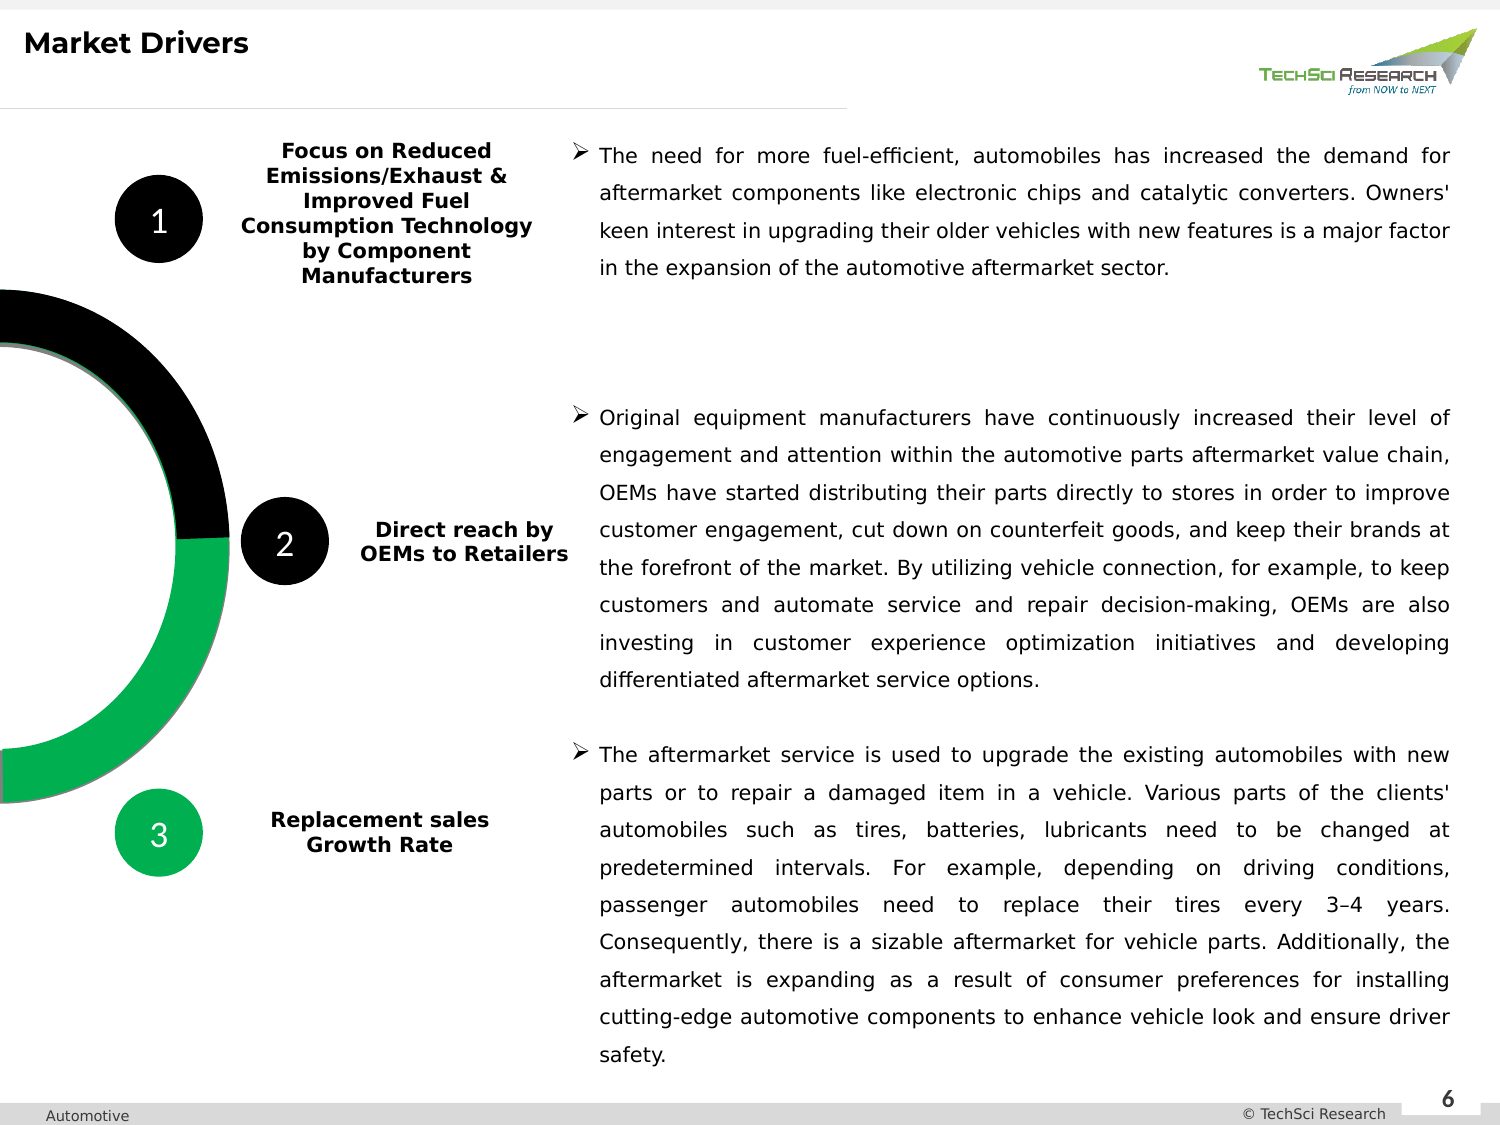

Market Drivers
The need for more fuel-efficient, automobiles has increased the demand for aftermarket components like electronic chips and catalytic converters. Owners' keen interest in upgrading their older vehicles with new features is a major factor in the expansion of the automotive aftermarket sector.

Original equipment manufacturers have continuously increased their level of engagement and attention within the automotive parts aftermarket value chain, OEMs have started distributing their parts directly to stores in order to improve customer engagement, cut down on counterfeit goods, and keep their brands at the forefront of the market. By utilizing vehicle connection, for example, to keep customers and automate service and repair decision-making, OEMs are also investing in customer experience optimization initiatives and developing differentiated aftermarket service options.
The aftermarket service is used to upgrade the existing automobiles with new parts or to repair a damaged item in a vehicle. Various parts of the clients' automobiles such as tires, batteries, lubricants need to be changed at predetermined intervals. For example, depending on driving conditions, passenger automobiles need to replace their tires every 3–4 years. Consequently, there is a sizable aftermarket for vehicle parts. Additionally, the aftermarket is expanding as a result of consumer preferences for installing cutting-edge automotive components to enhance vehicle look and ensure driver safety.
Focus on Reduced Emissions/Exhaust & Improved Fuel Consumption Technology by Component Manufacturers
1

2
Direct reach by OEMs to Retailers
3
Replacement sales Growth Rate